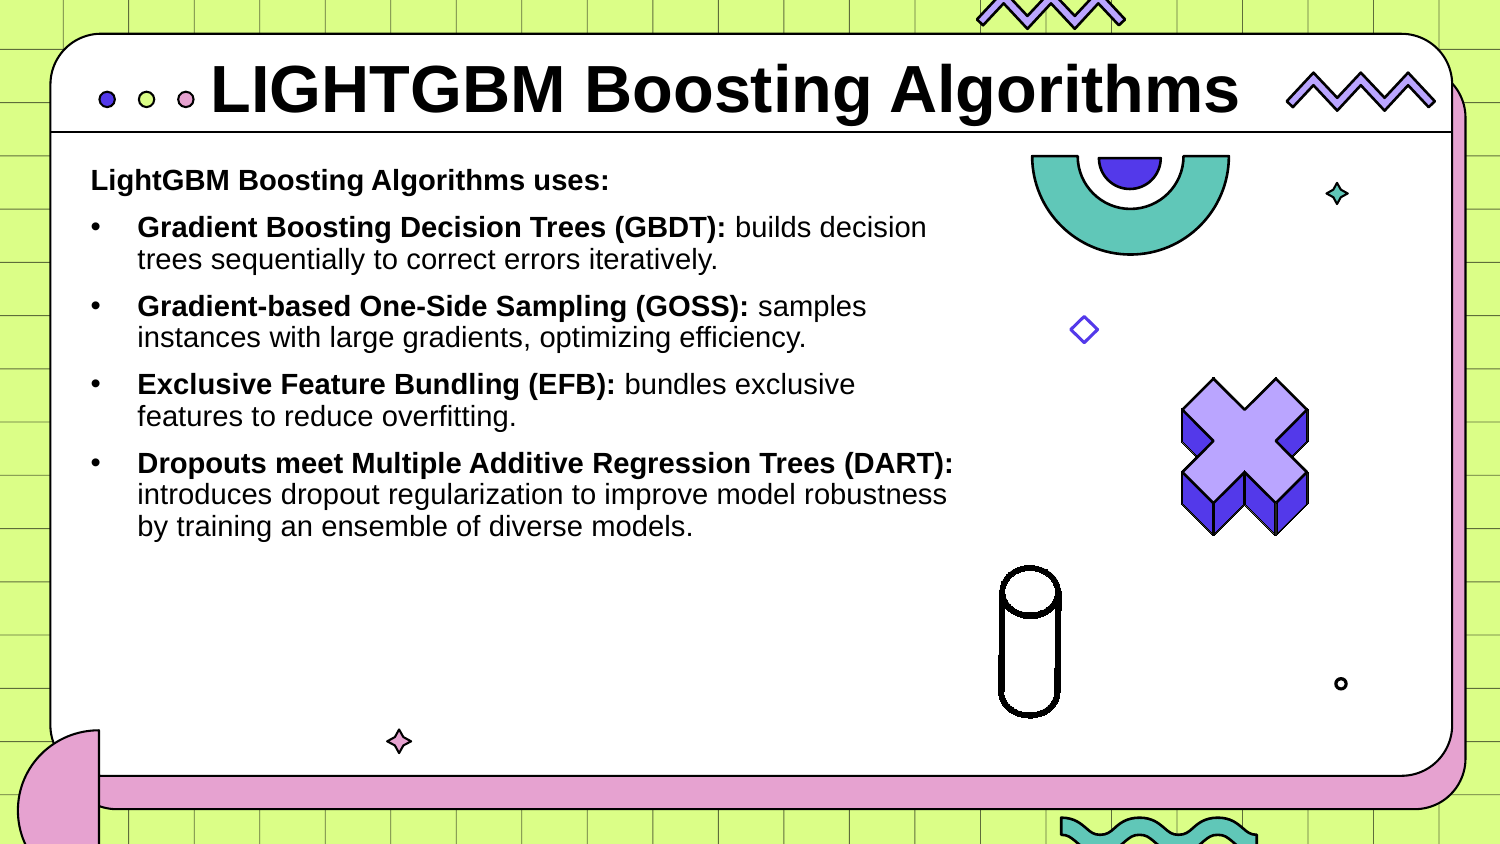

LIGHTGBM Boosting Algorithms

LightGBM Boosting Algorithms uses:
Gradient Boosting Decision Trees (GBDT): builds decision trees sequentially to correct errors iteratively.
Gradient-based One-Side Sampling (GOSS): samples instances with large gradients, optimizing efficiency.
Exclusive Feature Bundling (EFB): bundles exclusive features to reduce overfitting.
Dropouts meet Multiple Additive Regression Trees (DART): introduces dropout regularization to improve model robustness by training an ensemble of diverse models.